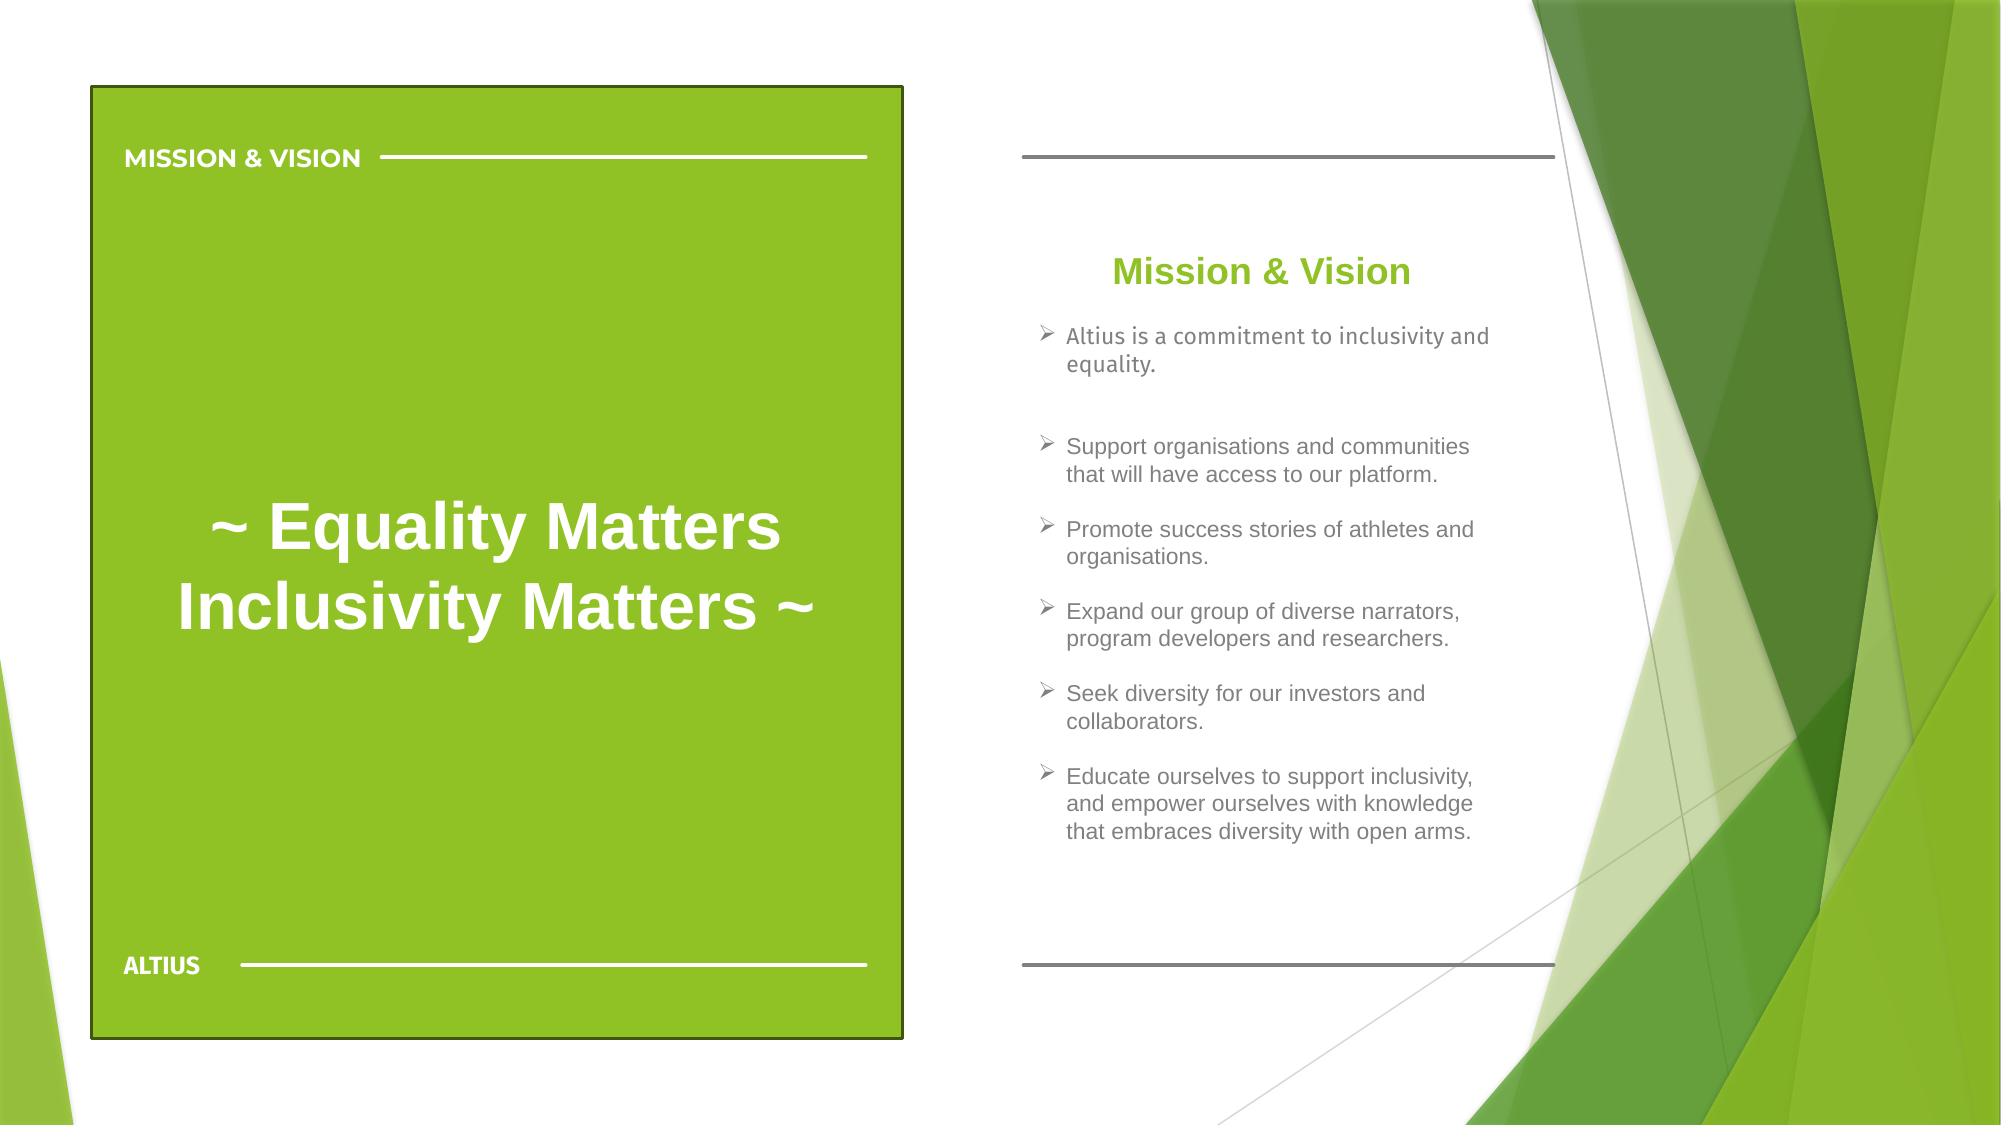

~ Equality Matters
Inclusivity Matters ~
MISSION & VISION

Mission & Vision
Altius is a commitment to inclusivity and equality.

Support organisations and communities that will have access to our platform.
Promote success stories of athletes and organisations.

Expand our group of diverse narrators, program developers and researchers.
Seek diversity for our investors and collaborators.
Educate ourselves to support inclusivity, and empower ourselves with knowledge that embraces diversity with open arms.

ALTIUS